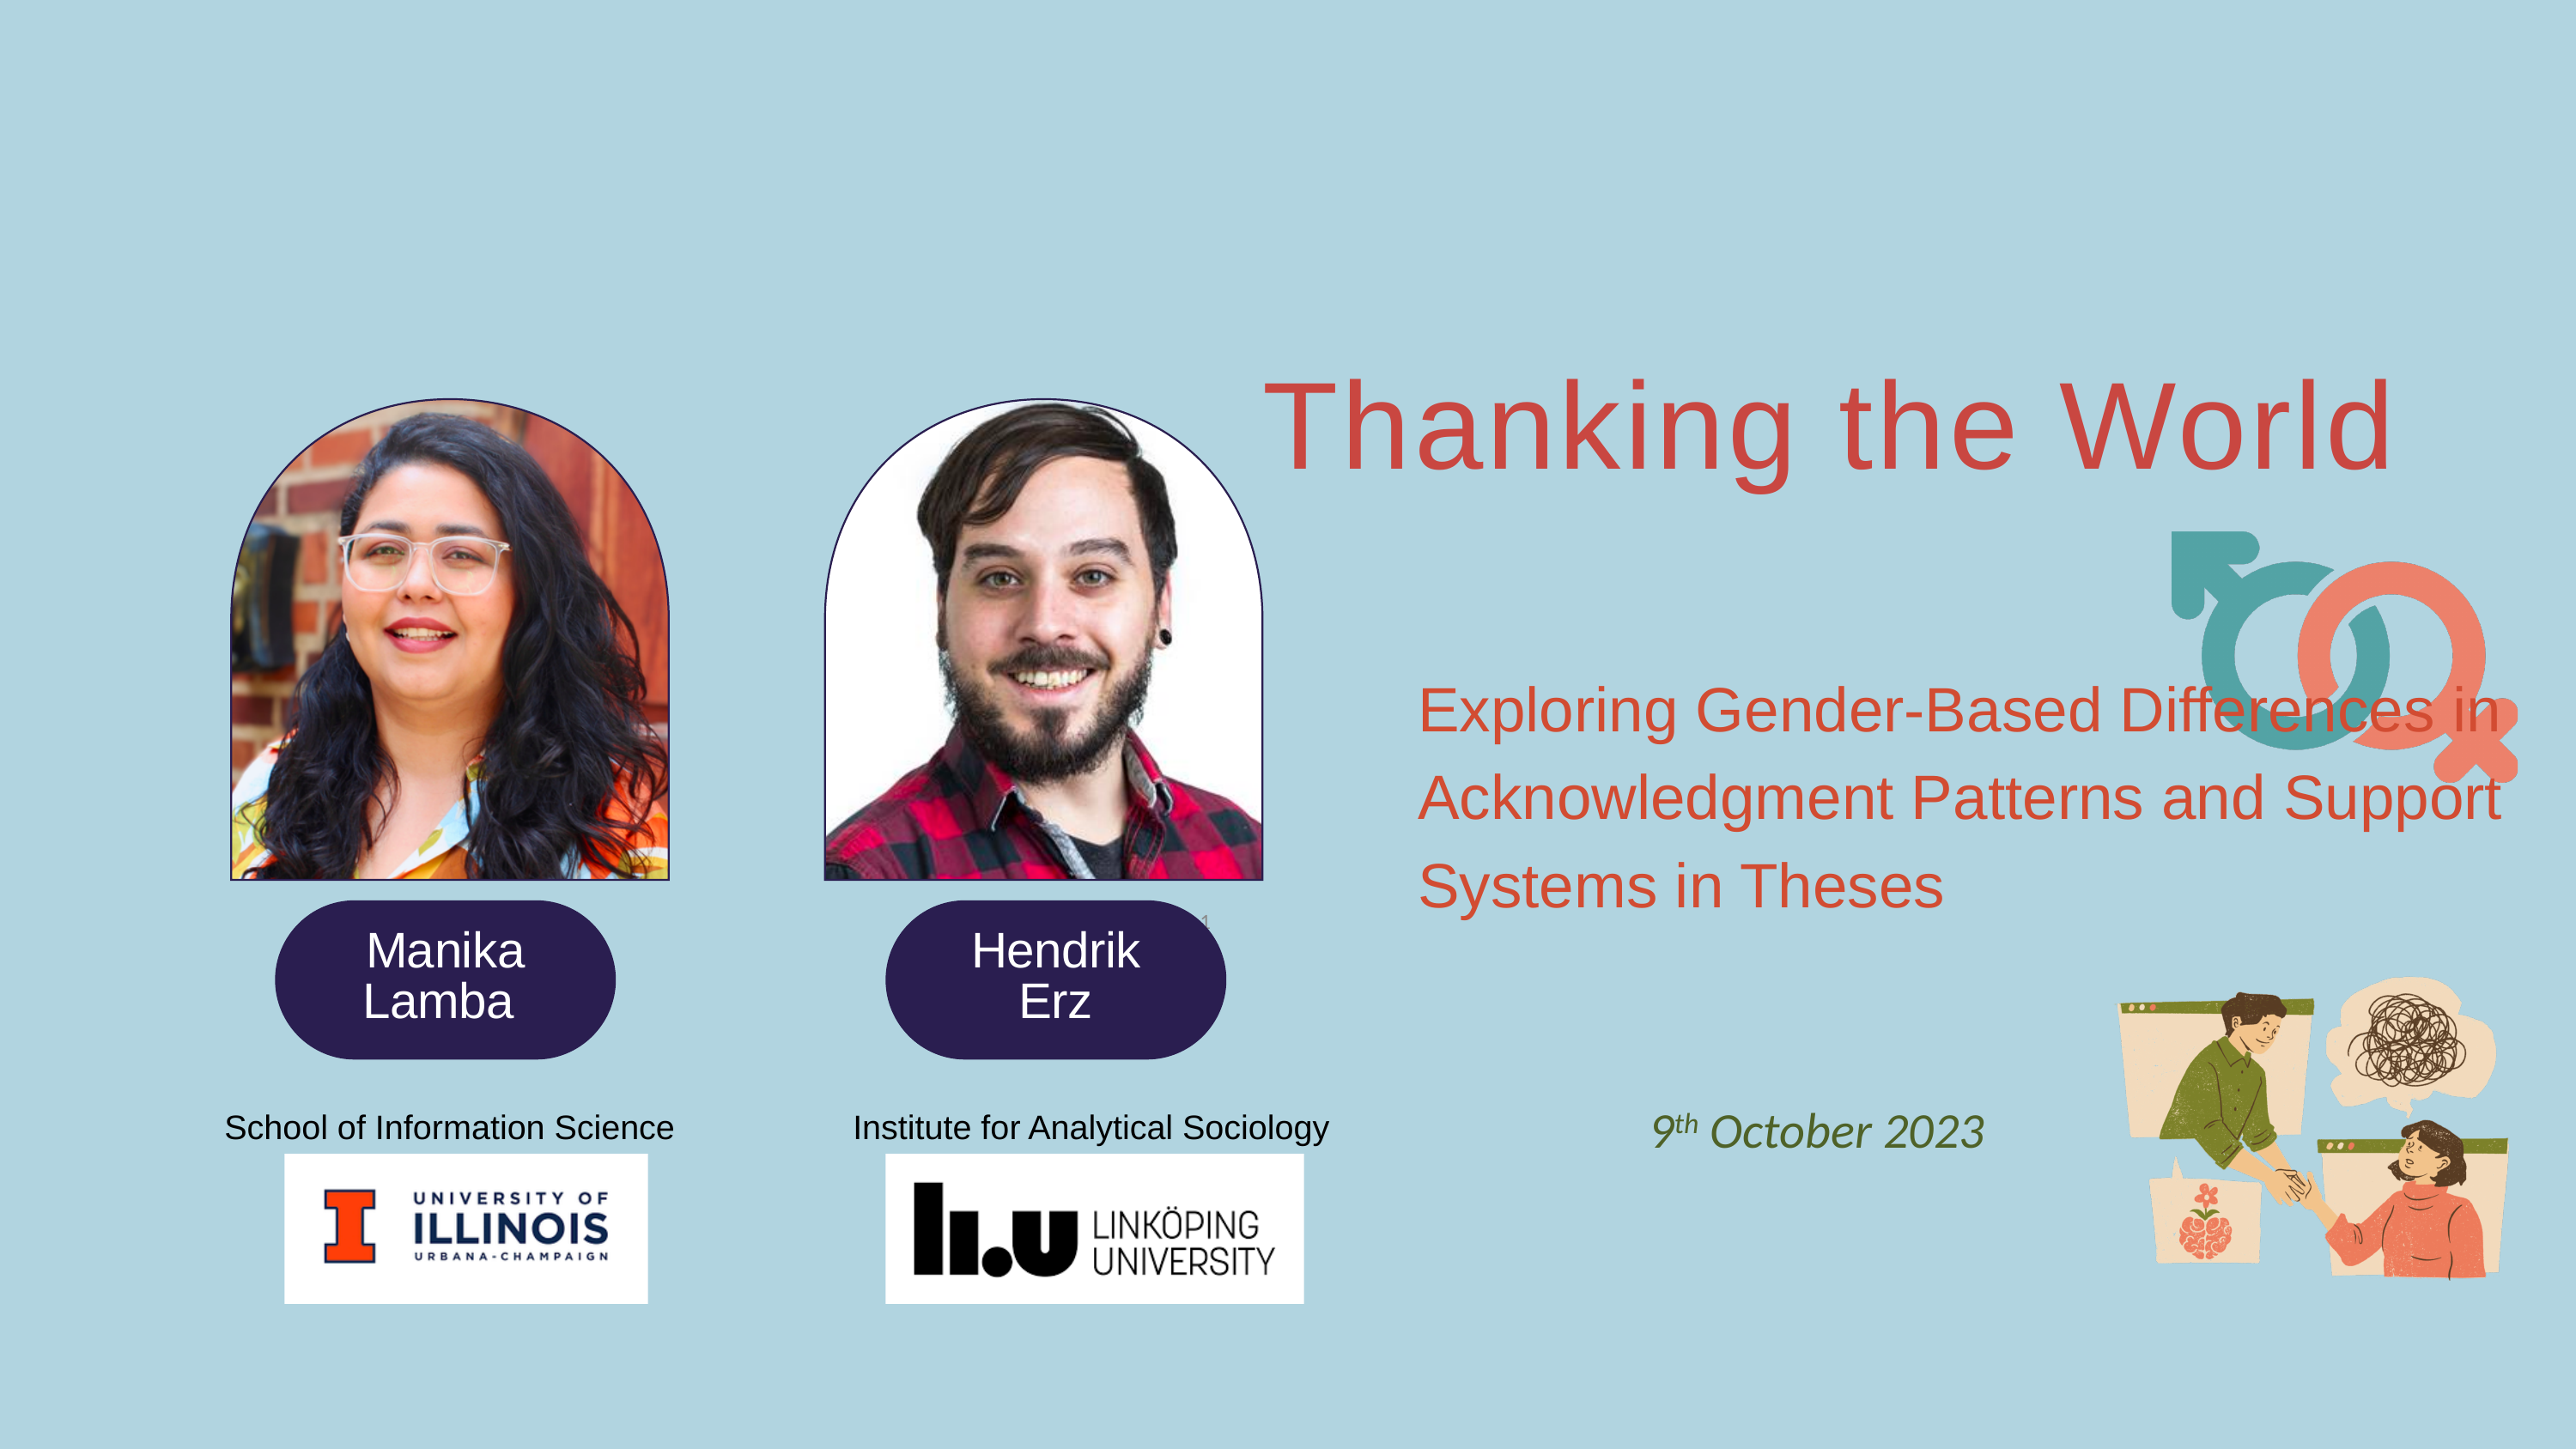

Thanking the World

Exploring Gender-Based Differences in Acknowledgment Patterns and Support Systems in Theses

1

Manika Lamba
Hendrik Erz

9th October 2023
School of Information Science

Institute for Analytical Sociology